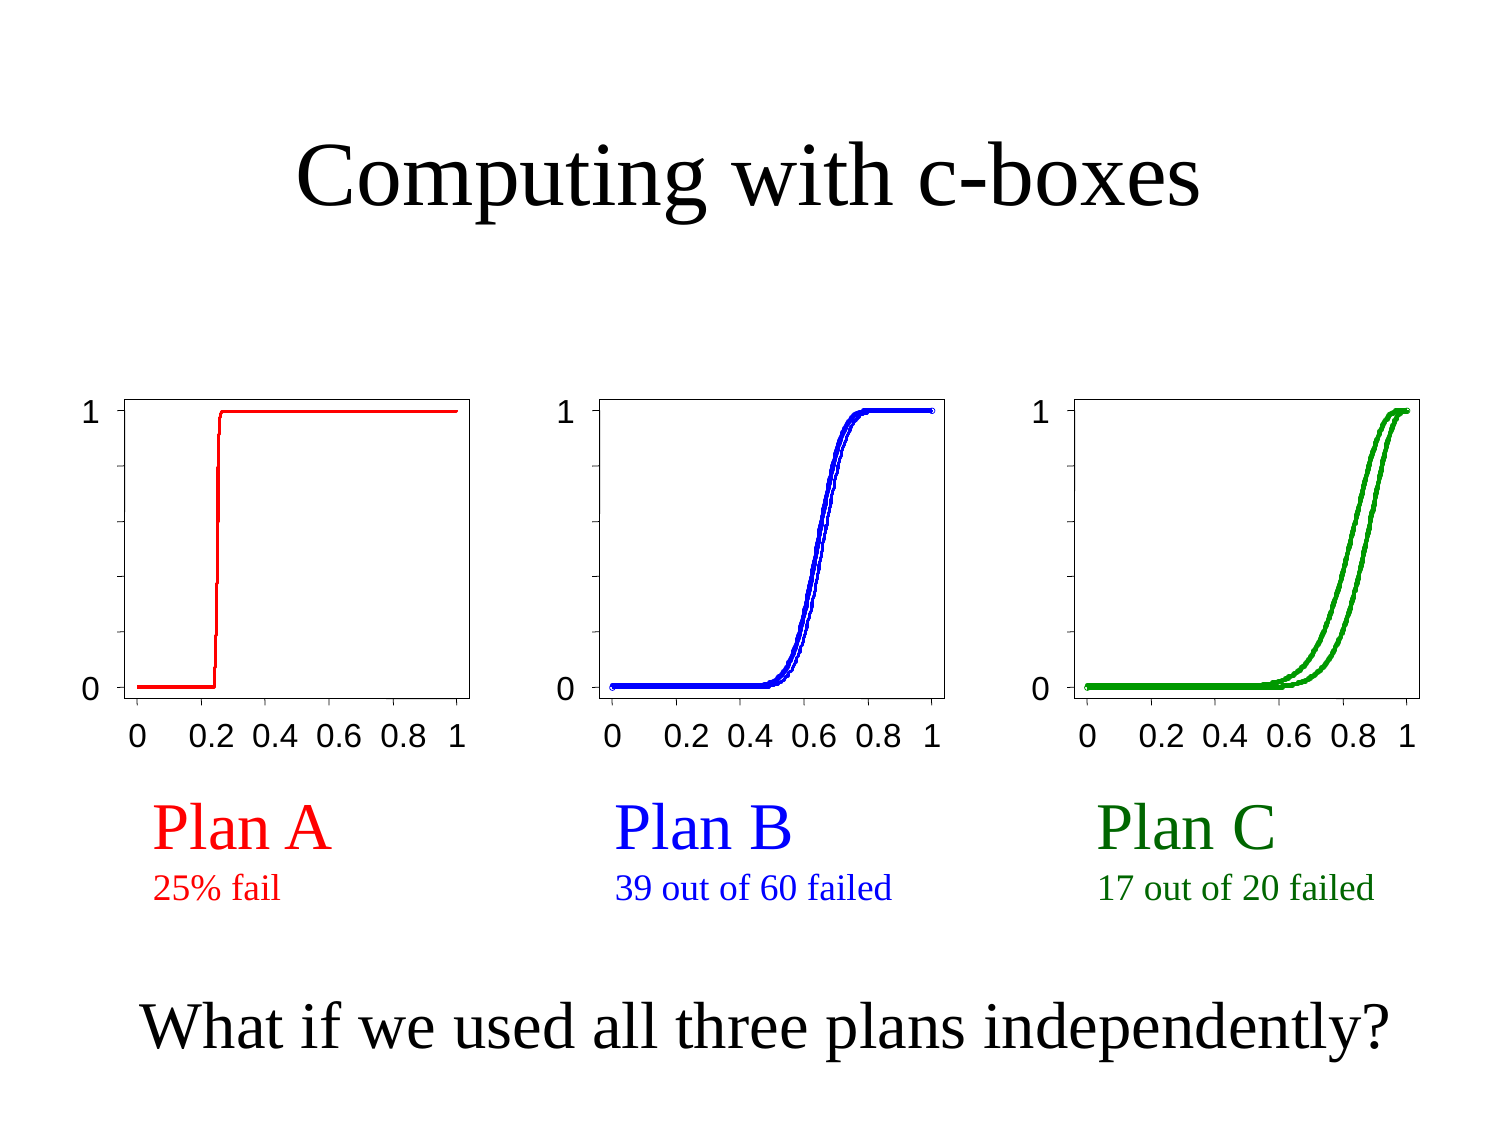

# Computing with c-boxes

1

0

0
0.2
0.4
0.6
0.8
1

1

0

0
0.2
0.4
0.6
0.8
1

1

0

0
0.2
0.4
0.6
0.8
1
Plan A
25% fail
Plan B
39 out of 60 failed
Plan C
17 out of 20 failed
What if we used all three plans independently?